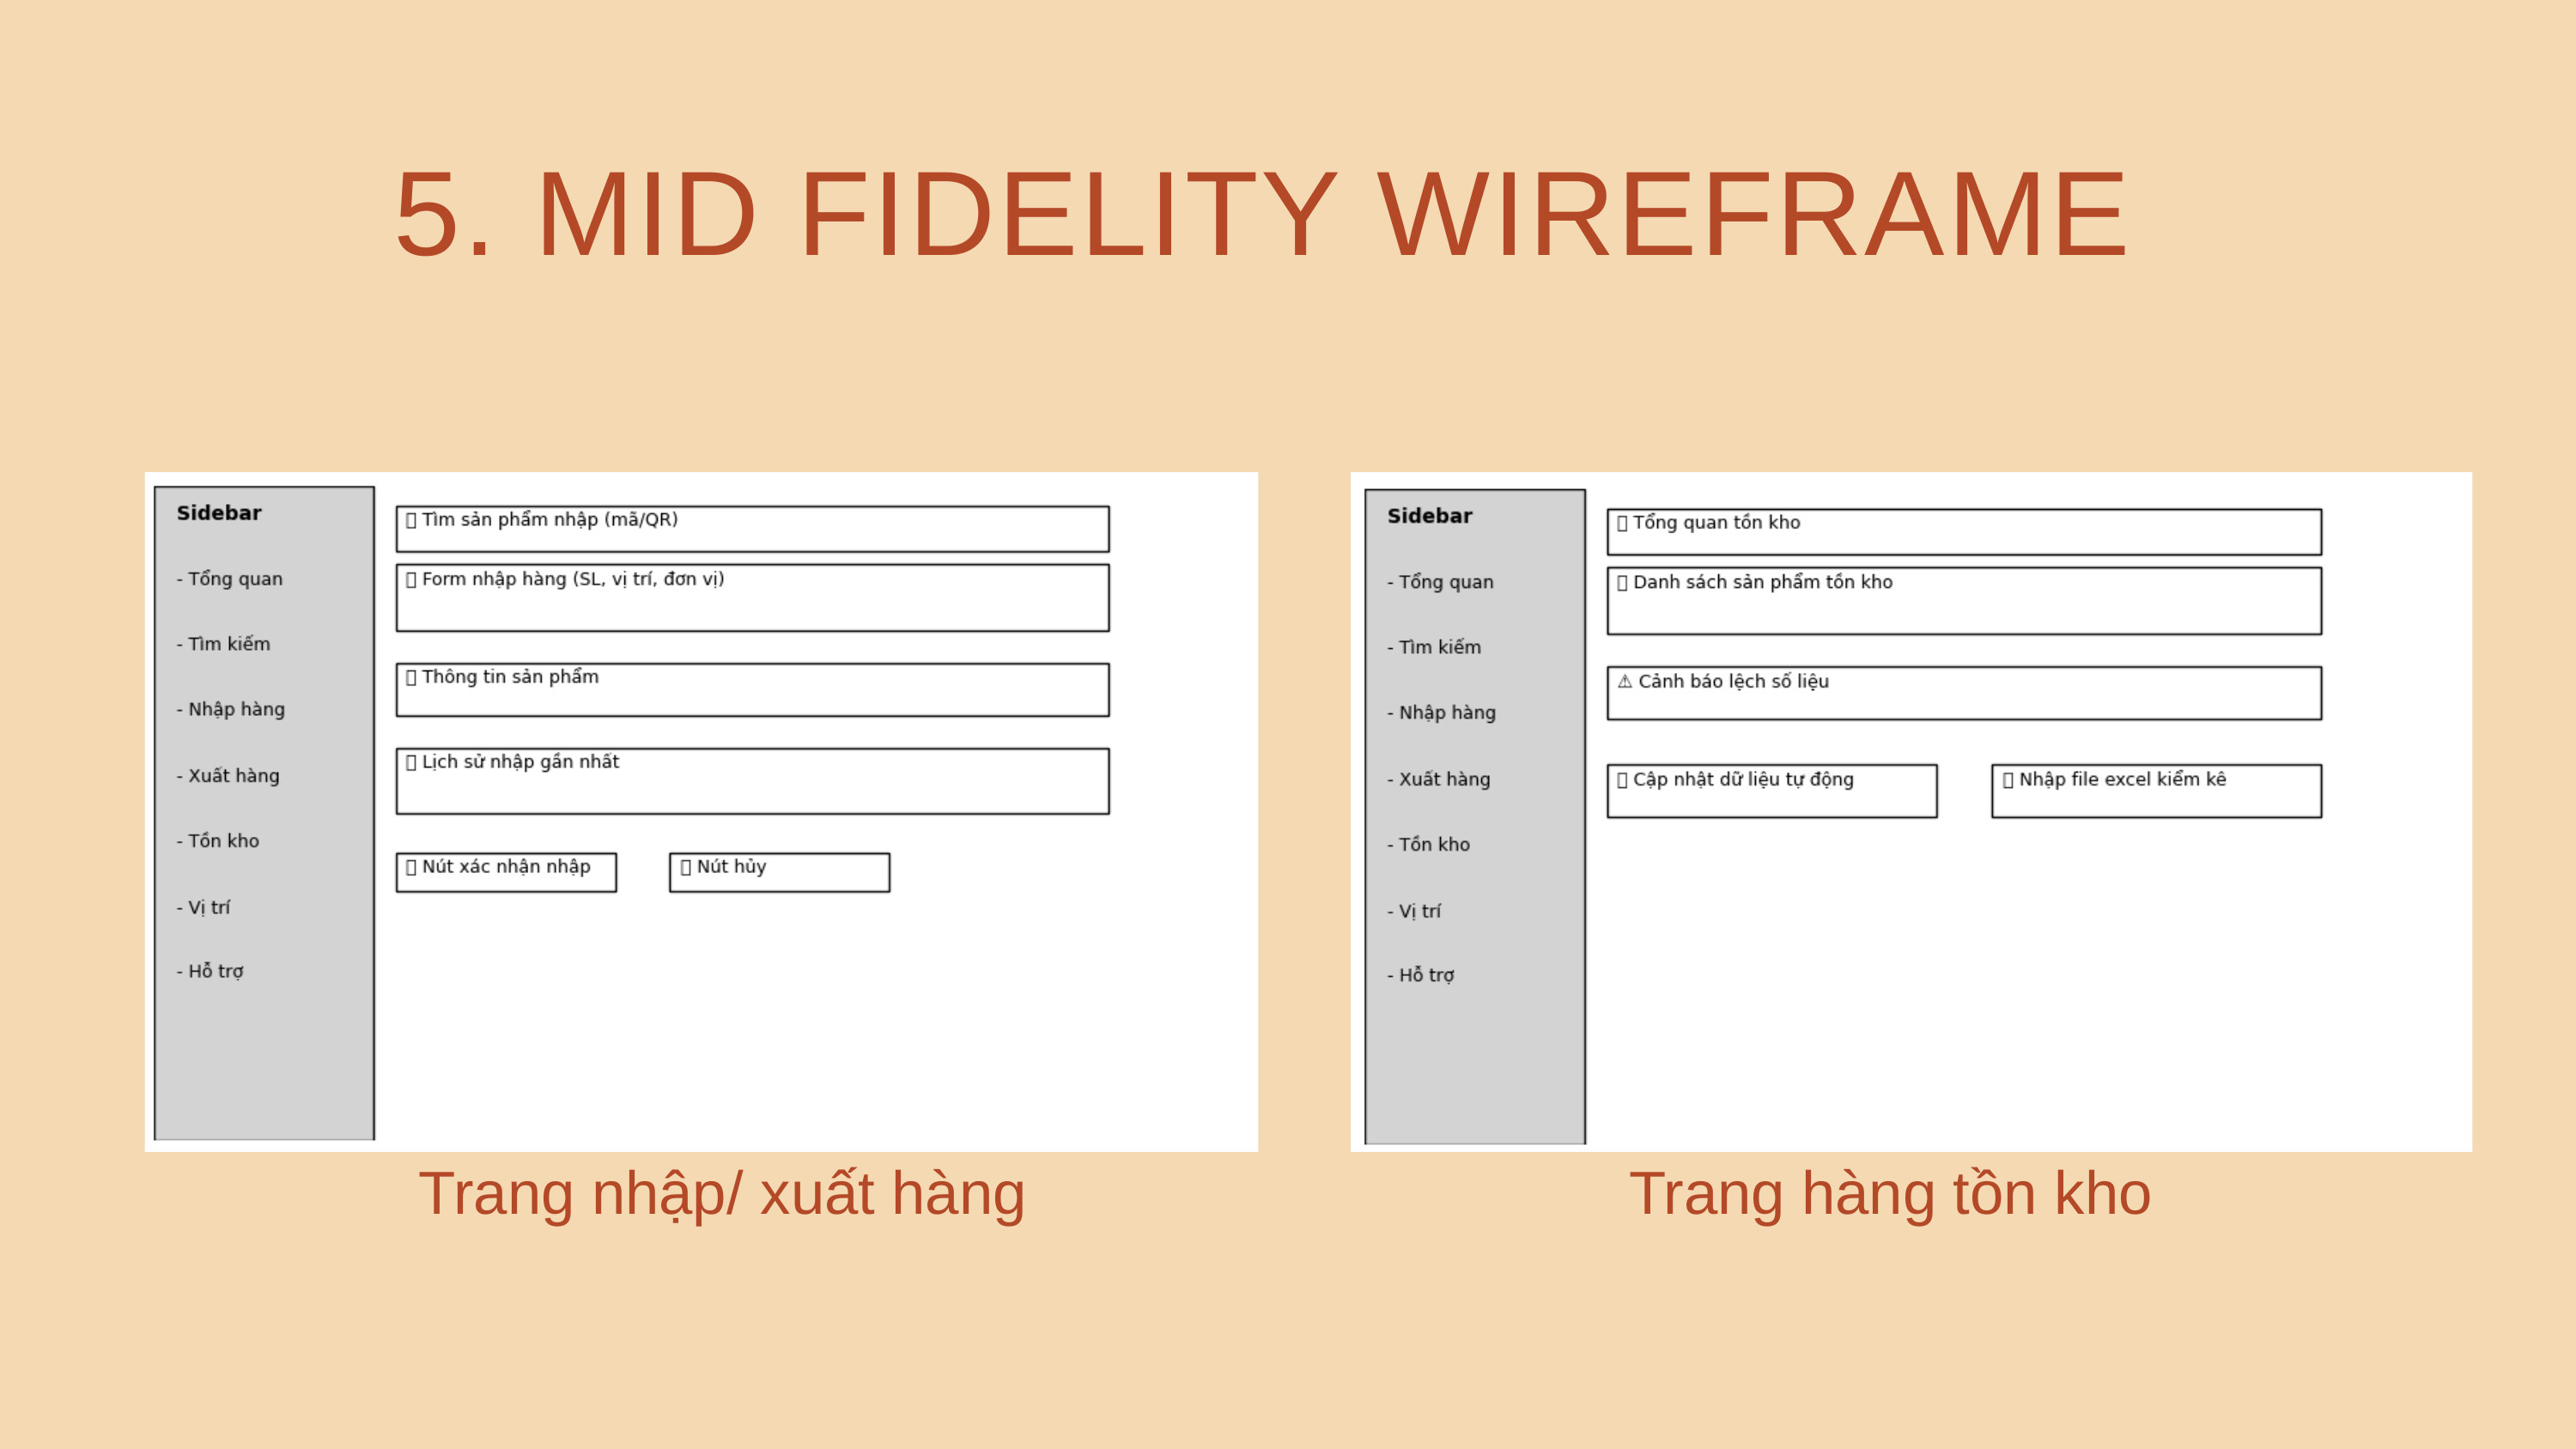

5. MID FIDELITY WIREFRAME

Trang nhập/ xuất hàng
Trang hàng tồn kho